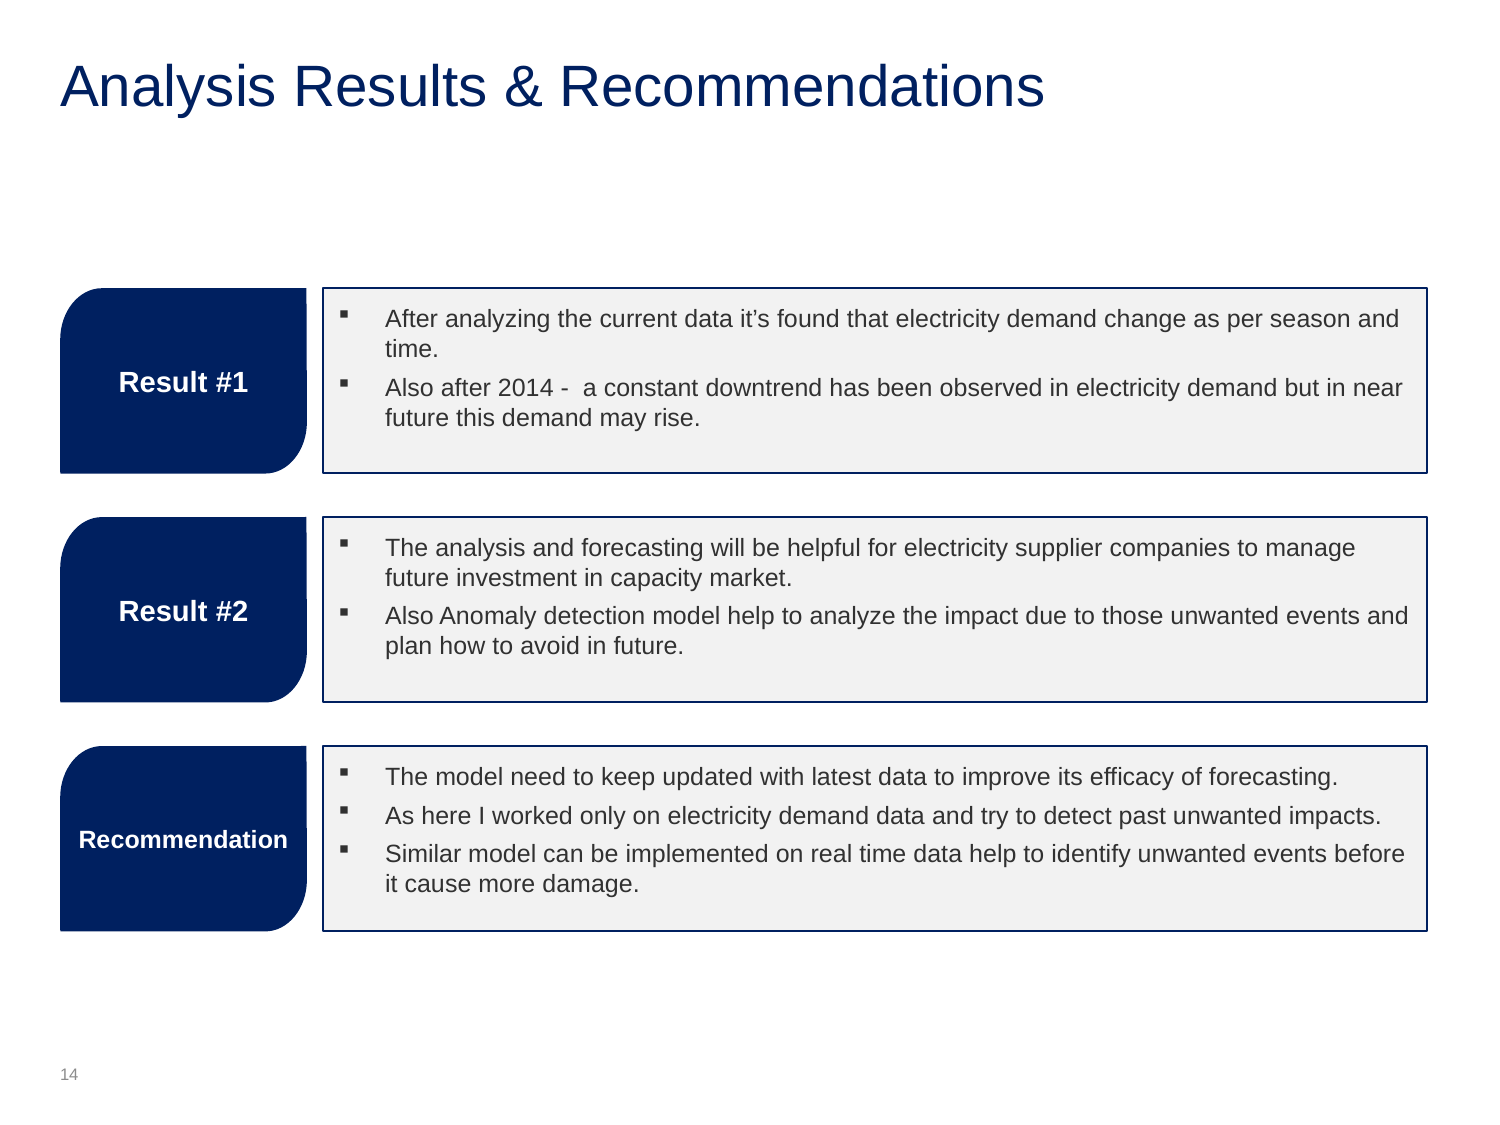

# Analysis Results & Recommendations
Result #1
After analyzing the current data it’s found that electricity demand change as per season and time.
Also after 2014 -  a constant downtrend has been observed in electricity demand but in near future this demand may rise.
Result #2
The analysis and forecasting will be helpful for electricity supplier companies to manage future investment in capacity market.
Also Anomaly detection model help to analyze the impact due to those unwanted events and plan how to avoid in future.

Recommendation
The model need to keep updated with latest data to improve its efficacy of forecasting.
As here I worked only on electricity demand data and try to detect past unwanted impacts.
Similar model can be implemented on real time data help to identify unwanted events before it cause more damage.